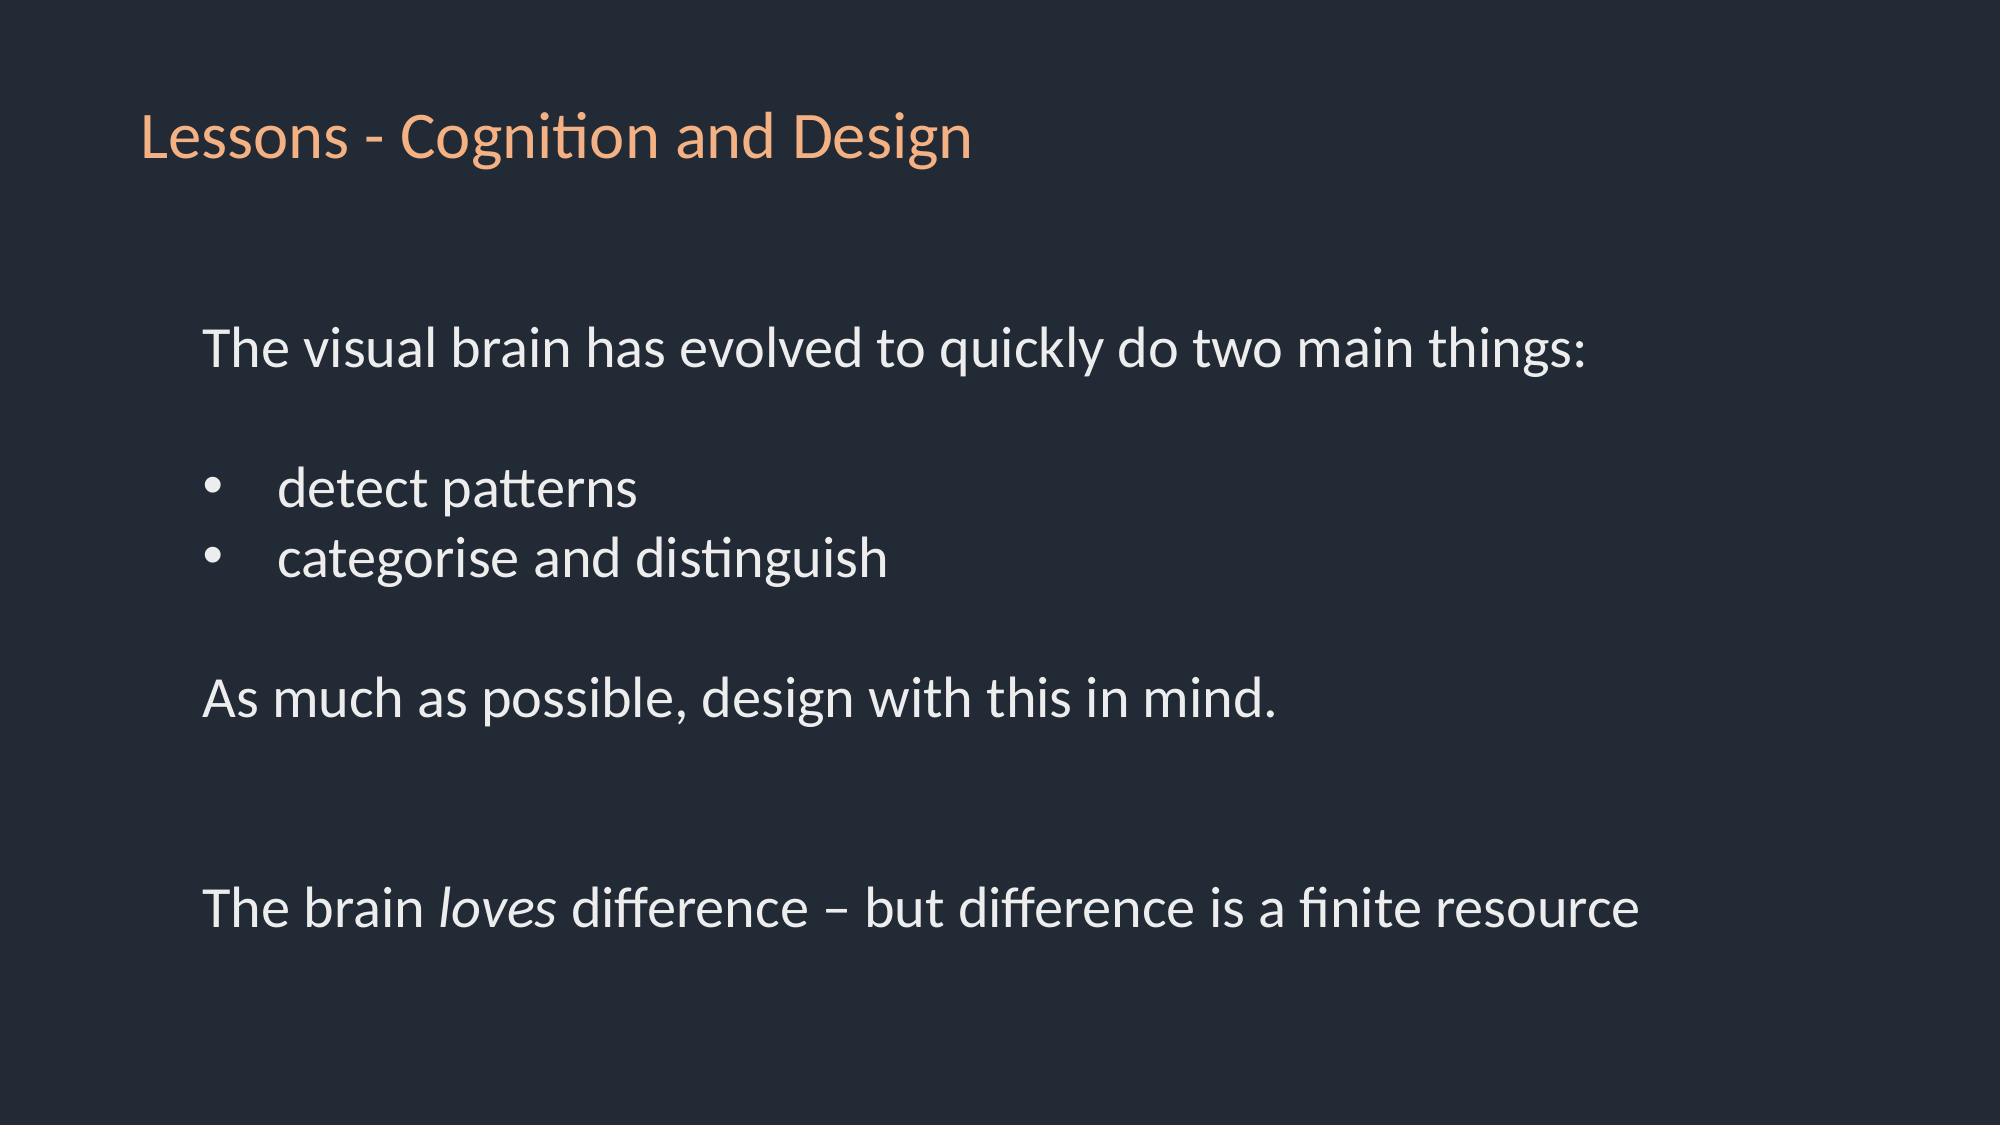

Lessons - Cognition and Design
The visual brain has evolved to quickly do two main things:

detect patterns
categorise and distinguish

As much as possible, design with this in mind.

The brain loves difference – but difference is a finite resource